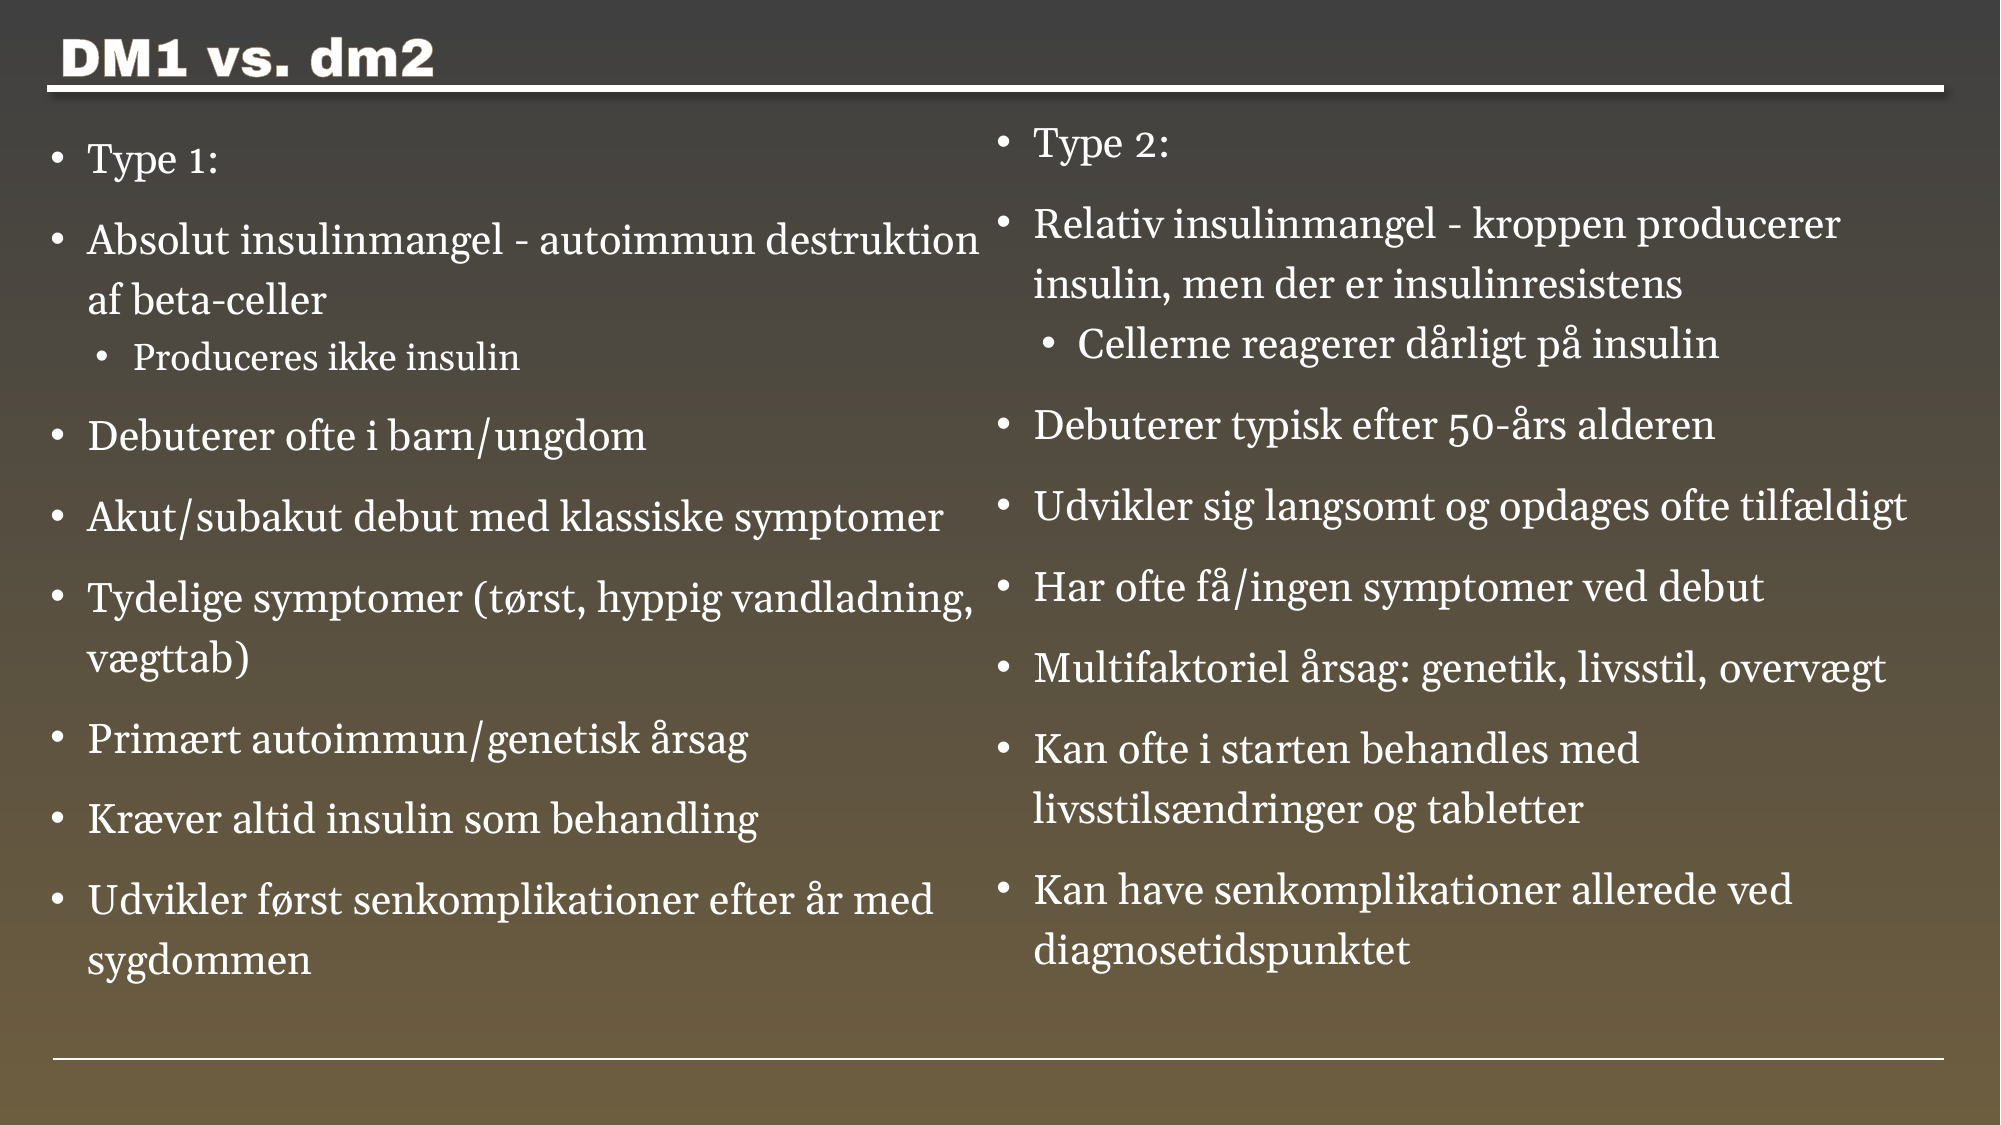

# DM1 vs. dm2
Type 2:
Relativ insulinmangel - kroppen producerer insulin, men der er insulinresistens
Cellerne reagerer dårligt på insulin
Debuterer typisk efter 50-års alderen
Udvikler sig langsomt og opdages ofte tilfældigt
Har ofte få/ingen symptomer ved debut
Multifaktoriel årsag: genetik, livsstil, overvægt
Kan ofte i starten behandles med livsstilsændringer og tabletter
Kan have senkomplikationer allerede ved diagnosetidspunktet
Type 1:
Absolut insulinmangel - autoimmun destruktion af beta-celler
Produceres ikke insulin
Debuterer ofte i barn/ungdom
Akut/subakut debut med klassiske symptomer
Tydelige symptomer (tørst, hyppig vandladning, vægttab)
Primært autoimmun/genetisk årsag
Kræver altid insulin som behandling
Udvikler først senkomplikationer efter år med sygdommen